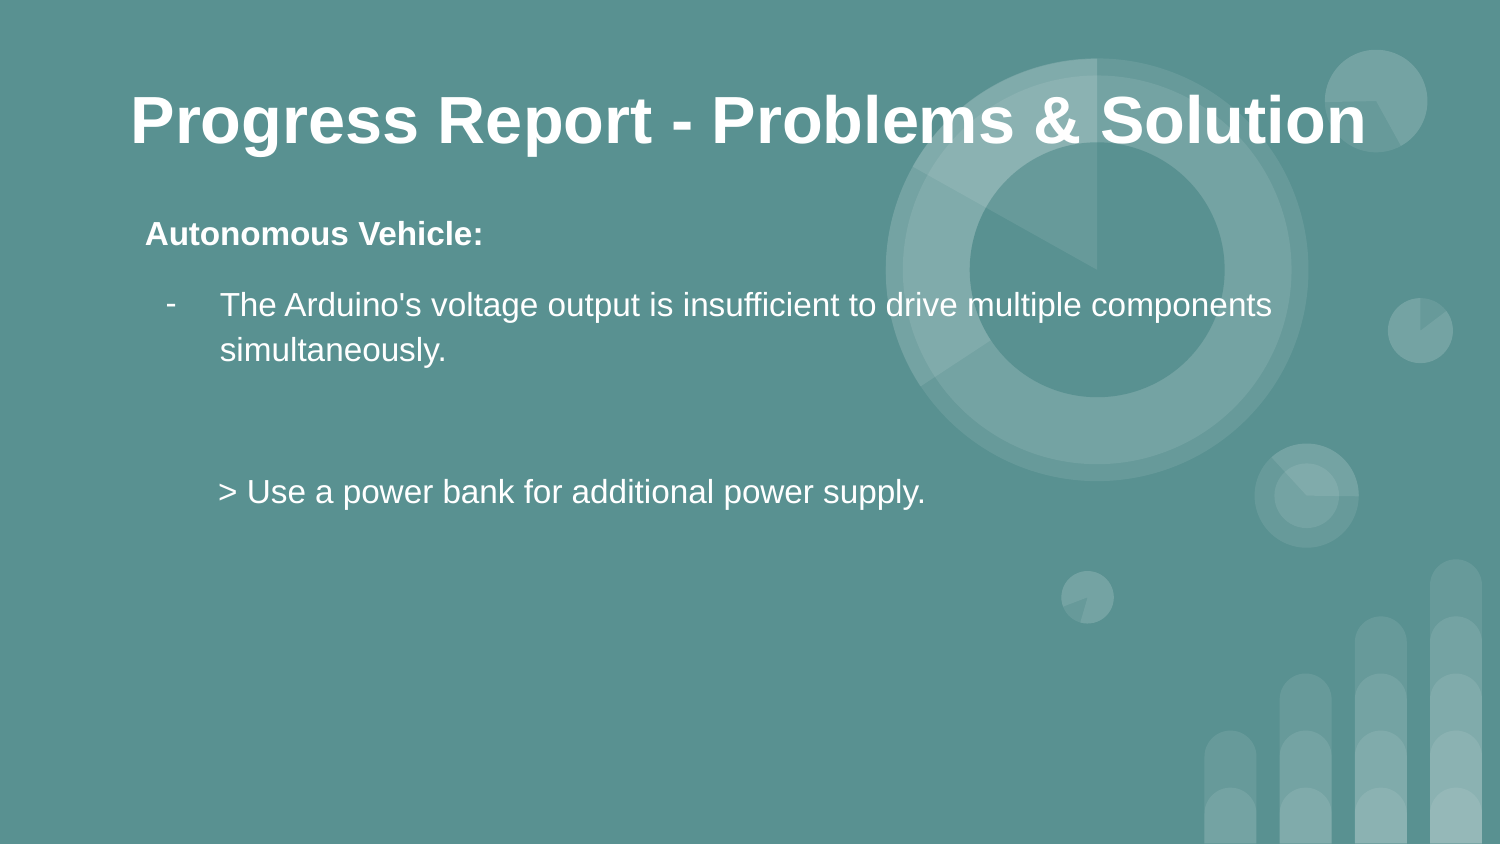

# Progress Report - Problems & Solution
Autonomous Vehicle:
The Arduino's voltage output is insufficient to drive multiple components simultaneously.
> Use a power bank for additional power supply.